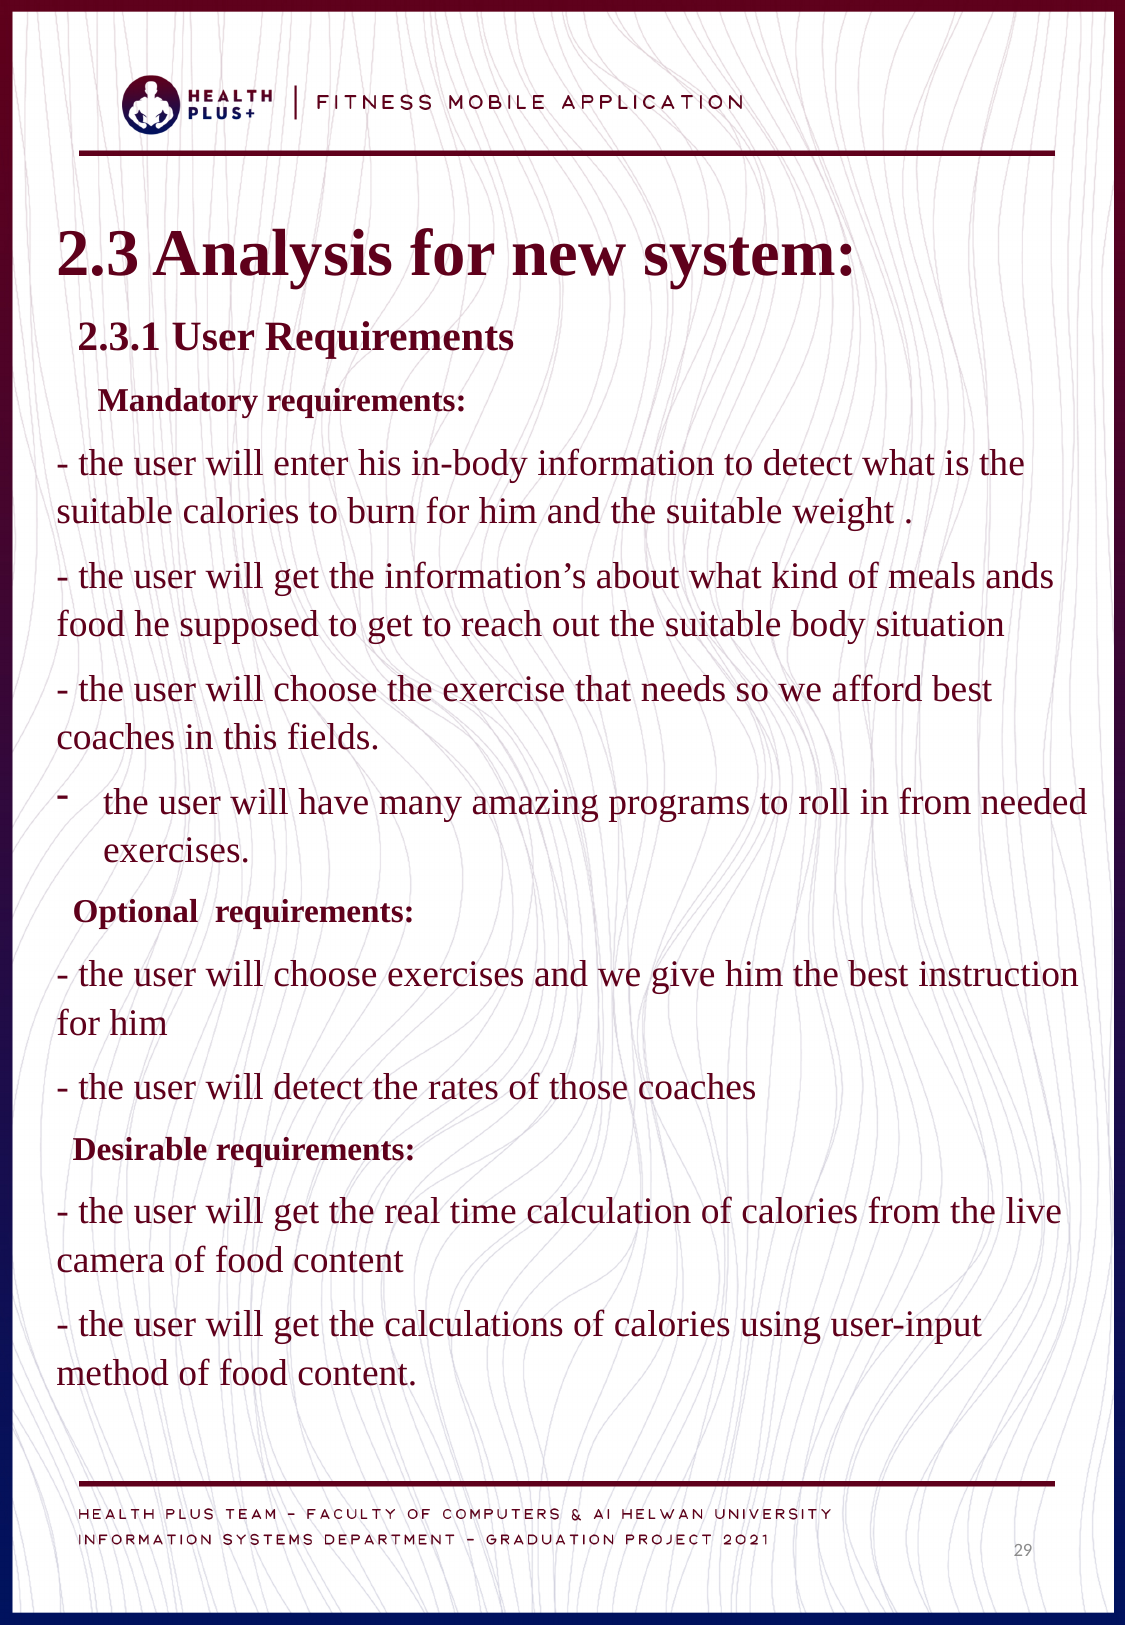

2.3 Analysis for new system:
  2.3.1 User Requirements
     Mandatory requirements:
- the user will enter his in-body information to detect what is the suitable calories to burn for him and the suitable weight .
- the user will get the information’s about what kind of meals ands food he supposed to get to reach out the suitable body situation
- the user will choose the exercise that needs so we afford best coaches in this fields.
the user will have many amazing programs to roll in from needed exercises.
  Optional  requirements:
- the user will choose exercises and we give him the best instruction for him
- the user will detect the rates of those coaches
  Desirable requirements:
- the user will get the real time calculation of calories from the live camera of food content
- the user will get the calculations of calories using user-input method of food content.

29